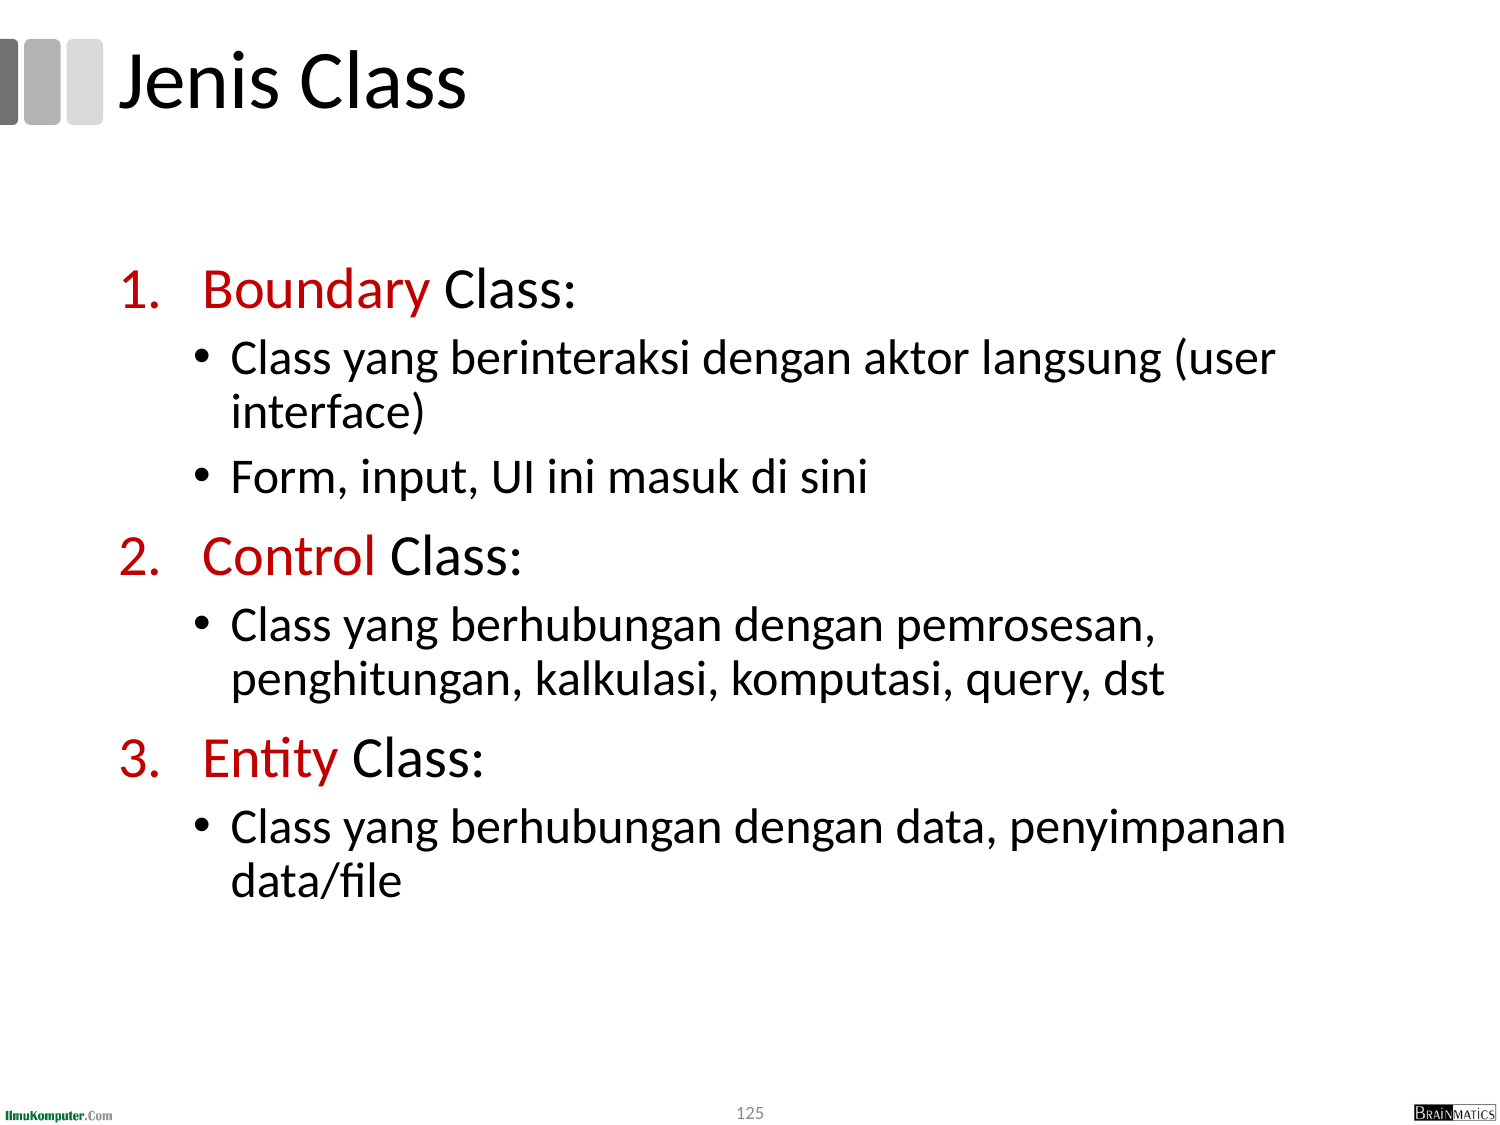

# Jenis Class
Boundary Class:
Class yang berinteraksi dengan aktor langsung (user interface)
Form, input, UI ini masuk di sini
Control Class:
Class yang berhubungan dengan pemrosesan, penghitungan, kalkulasi, komputasi, query, dst
Entity Class:
Class yang berhubungan dengan data, penyimpanan data/file
125